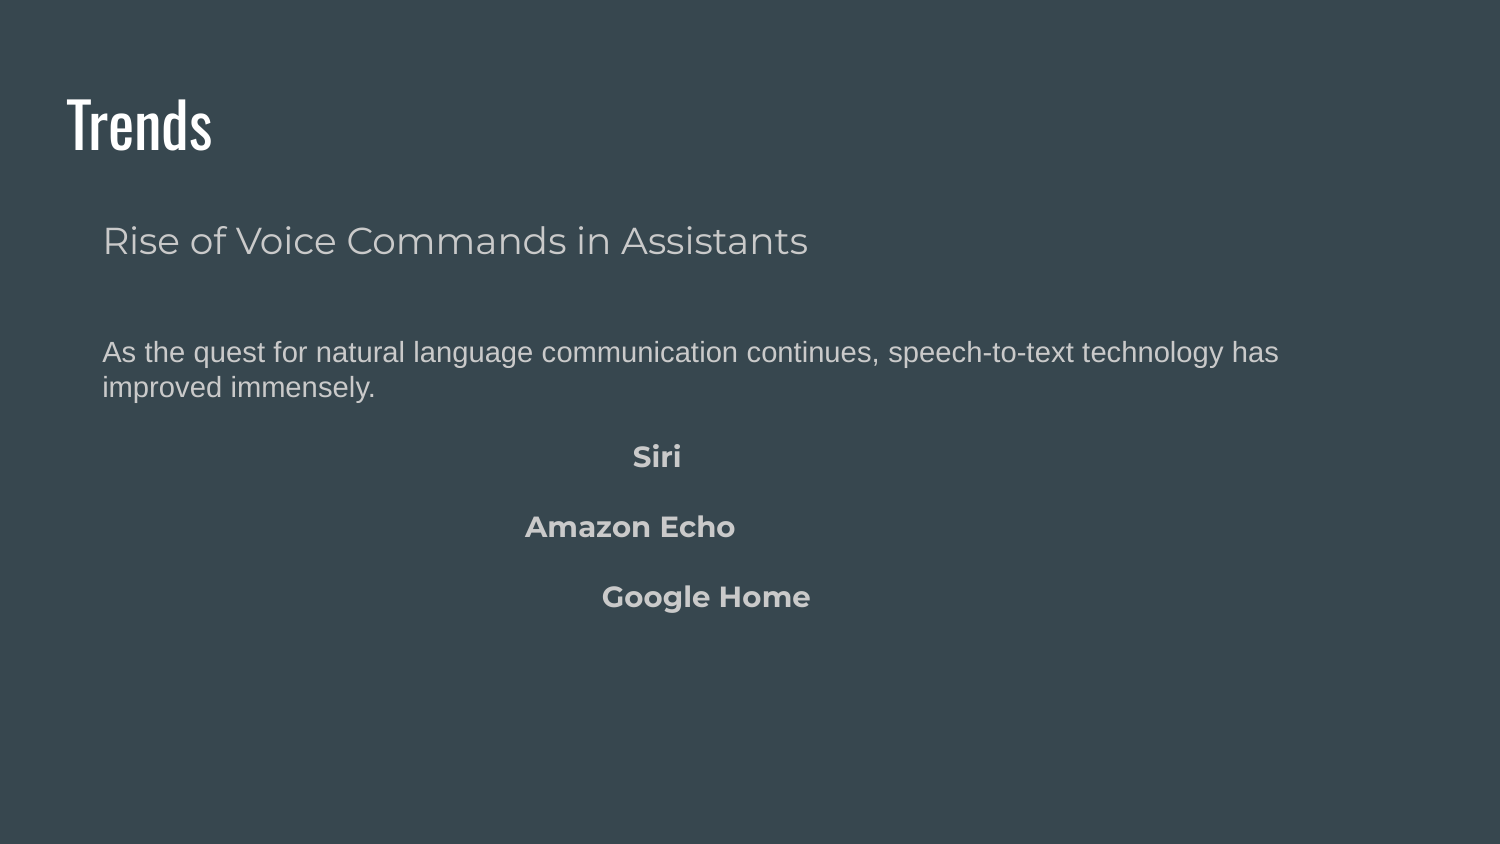

# Trends
Rise of Voice Commands in Assistants
As the quest for natural language communication continues, speech-to-text technology has improved immensely.

    Siri

Amazon Echo

      Google Home